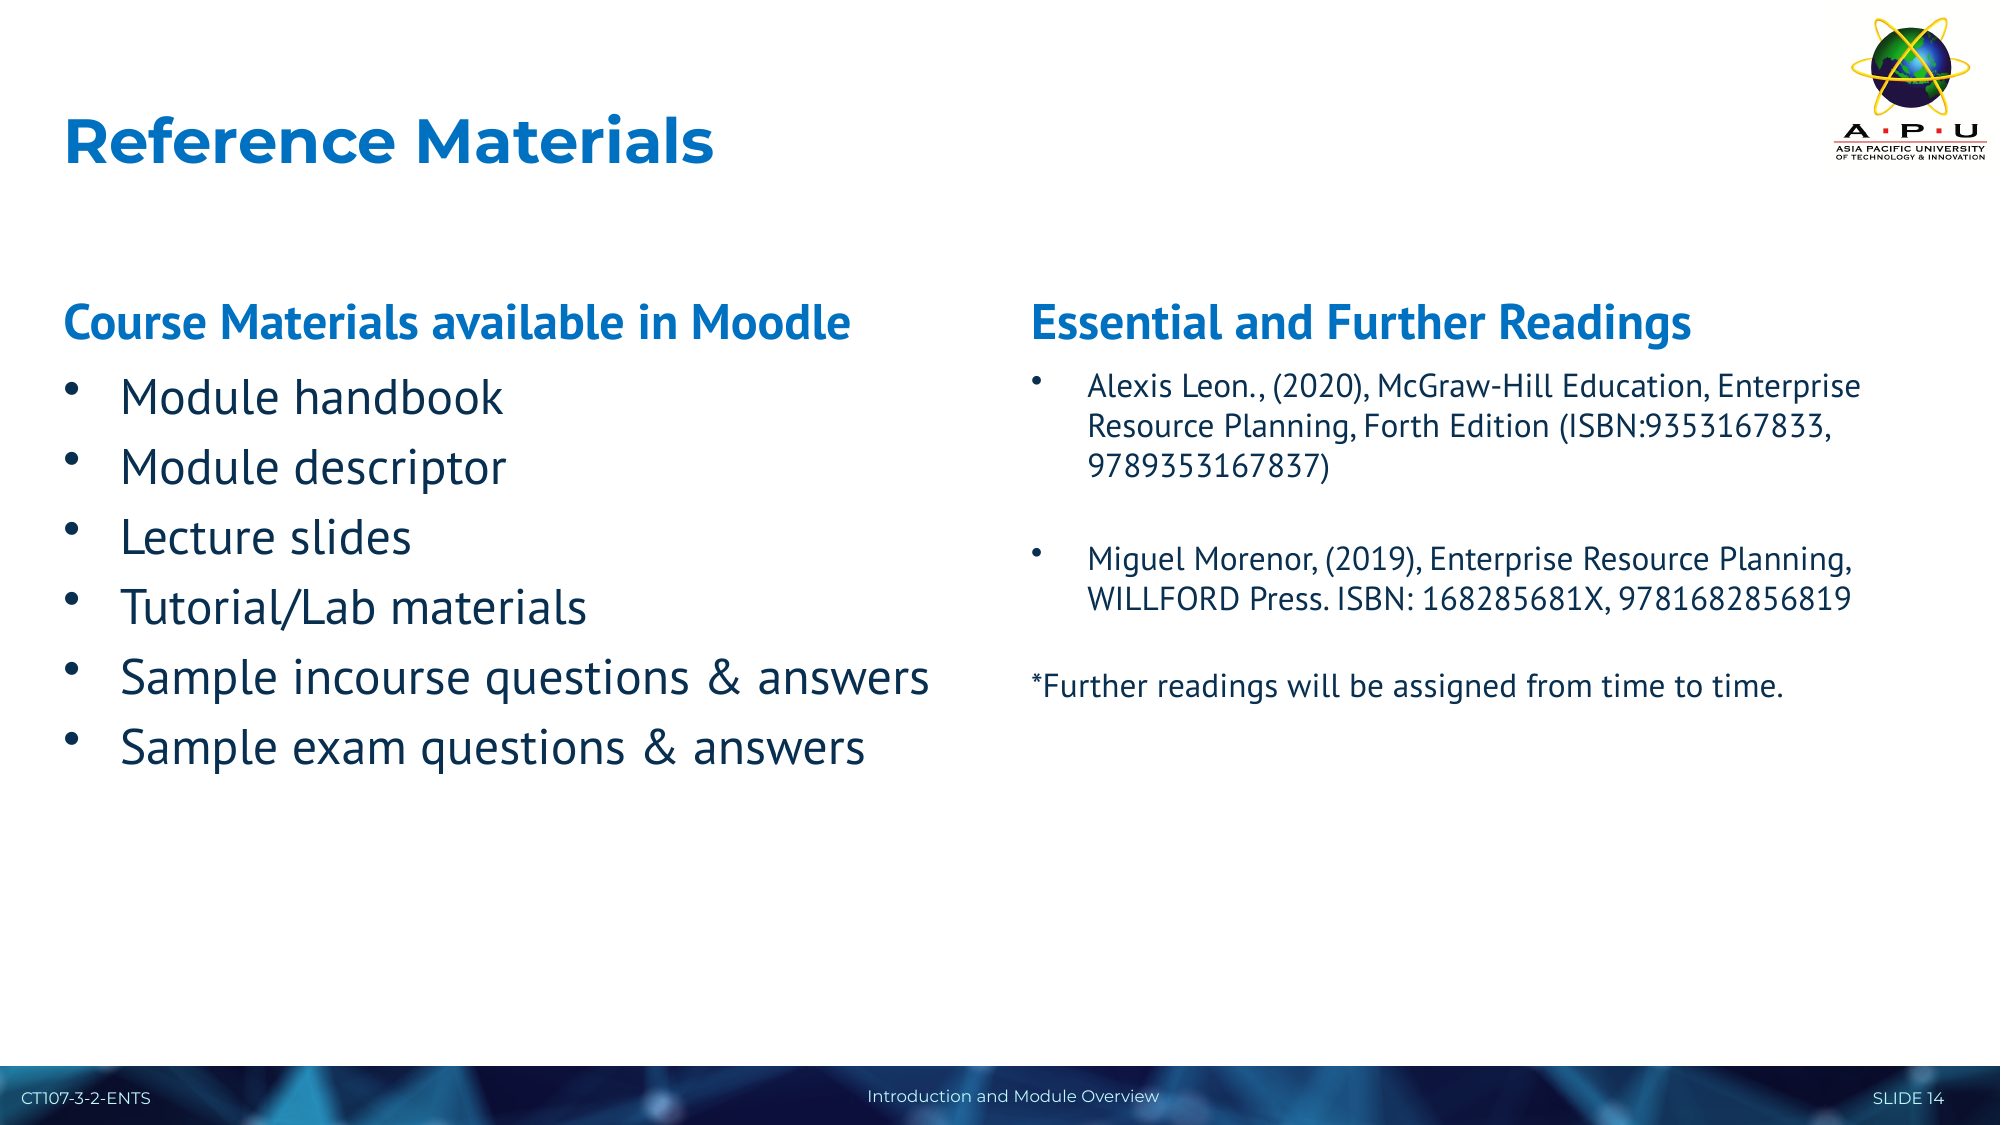

# Reference Materials
Course Materials available in Moodle
Essential and Further Readings
Module handbook
Module descriptor
Lecture slides
Tutorial/Lab materials
Sample incourse questions & answers
Sample exam questions & answers
Alexis Leon., (2020), McGraw-Hill Education, Enterprise Resource Planning, Forth Edition (ISBN:9353167833, 9789353167837)

Miguel Morenor, (2019), Enterprise Resource Planning, WILLFORD Press. ISBN: 168285681X, 9781682856819

*Further readings will be assigned from time to time.